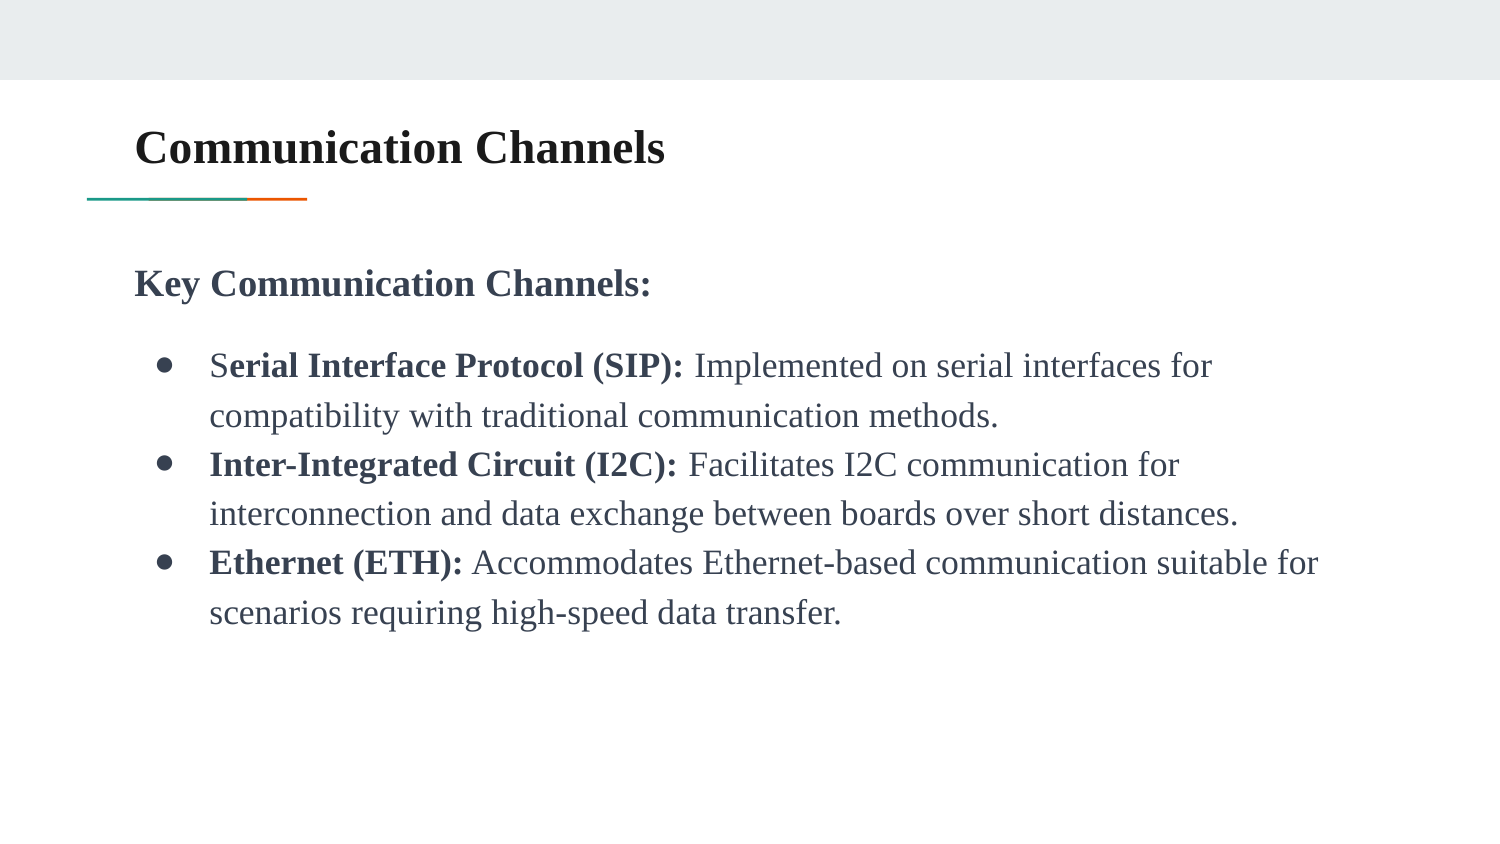

# Communication Channels
Key Communication Channels:
Serial Interface Protocol (SIP): Implemented on serial interfaces for compatibility with traditional communication methods.
Inter-Integrated Circuit (I2C): Facilitates I2C communication for interconnection and data exchange between boards over short distances.
Ethernet (ETH): Accommodates Ethernet-based communication suitable for scenarios requiring high-speed data transfer.